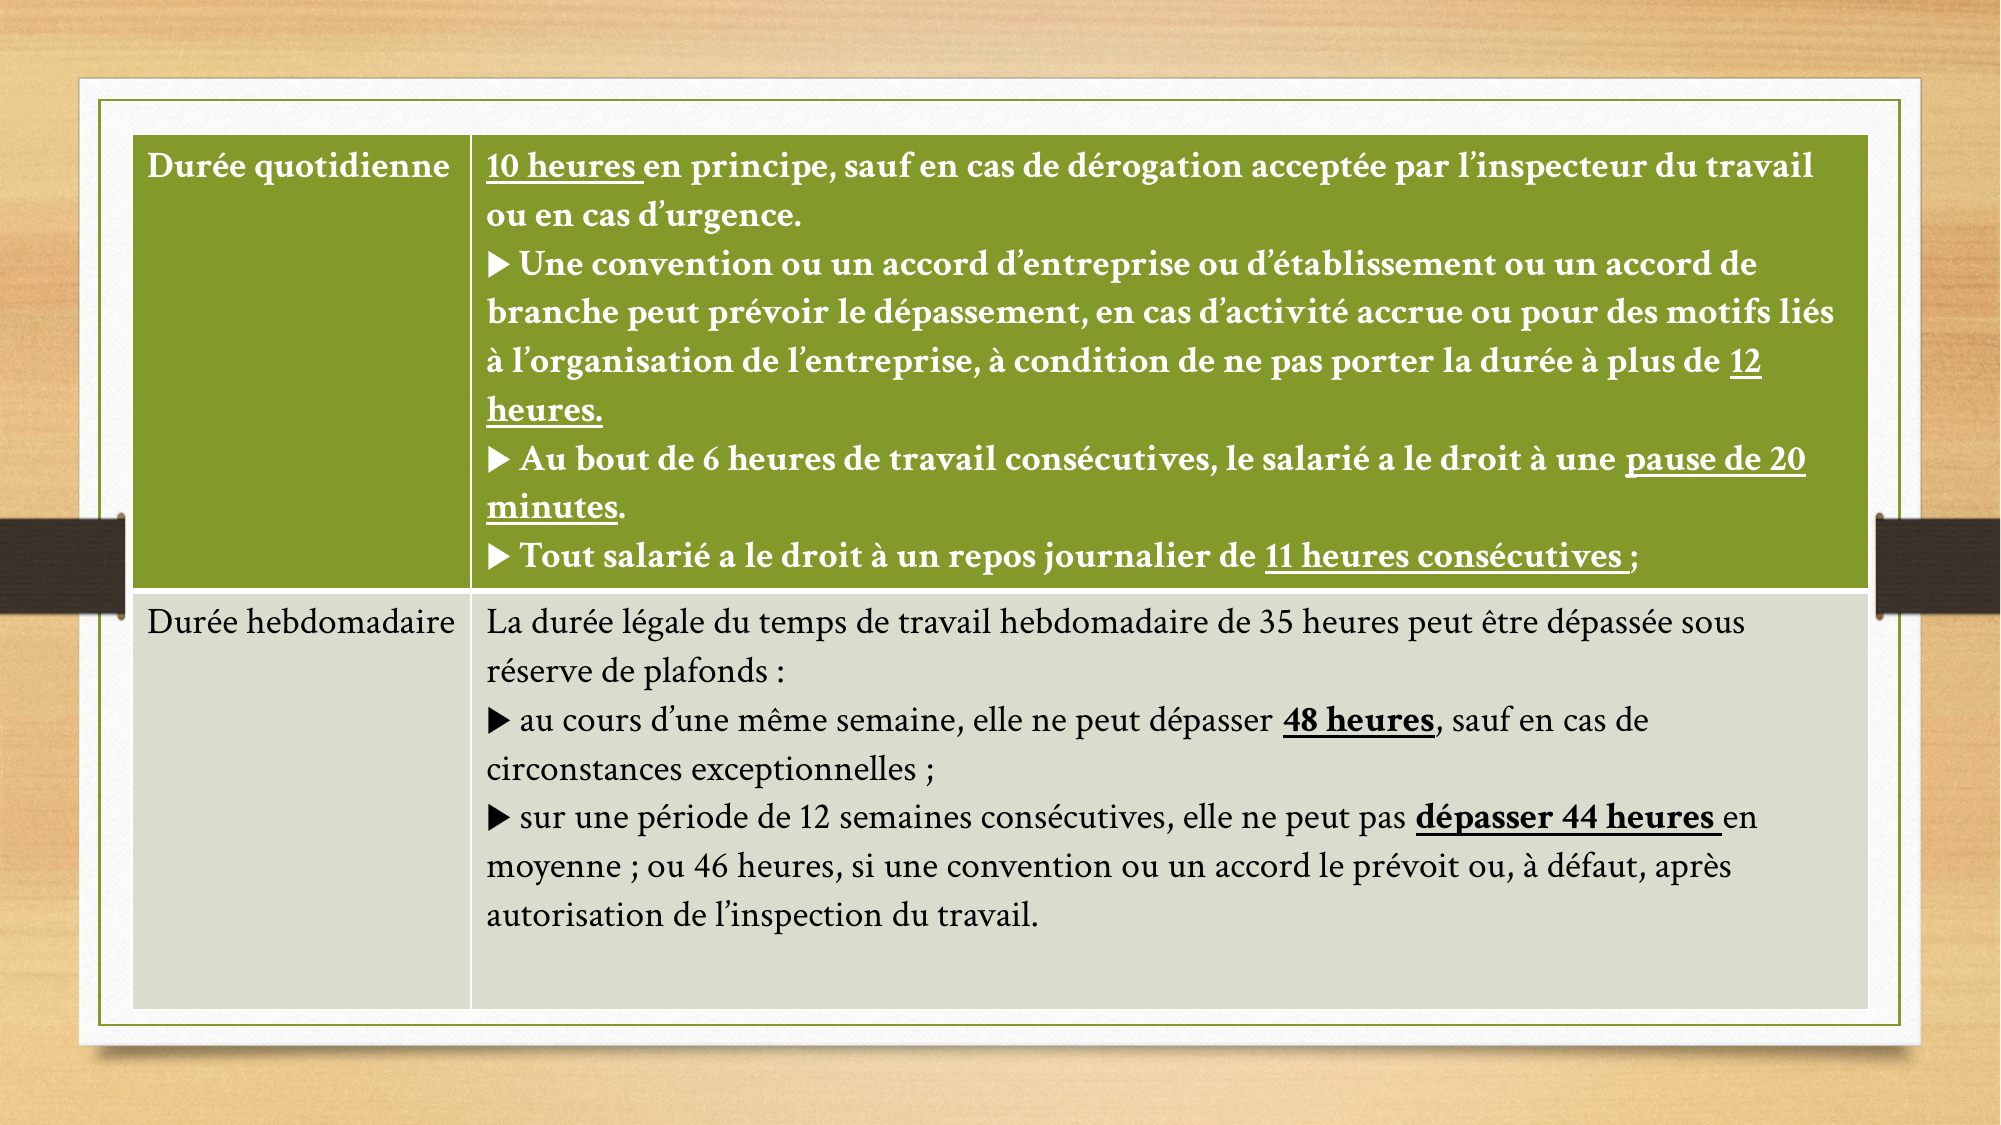

| Durée quotidienne | 10 heures en principe, sauf en cas de dérogation acceptée par l’inspecteur du travail ou en cas d’urgence. ▶ Une convention ou un accord d’entreprise ou d’établissement ou un accord de branche peut prévoir le dépassement, en cas d’activité accrue ou pour des motifs liés à l’organisation de l’entreprise, à condition de ne pas porter la durée à plus de 12 heures. ▶ Au bout de 6 heures de travail consécutives, le salarié a le droit à une pause de 20 minutes. ▶ Tout salarié a le droit à un repos journalier de 11 heures consécutives ; |
| --- | --- |
| Durée hebdomadaire | La durée légale du temps de travail hebdomadaire de 35 heures peut être dépassée sous réserve de plafonds : ▶ au cours d’une même semaine, elle ne peut dépasser 48 heures, sauf en cas de circonstances exceptionnelles ; ▶ sur une période de 12 semaines consécutives, elle ne peut pas dépasser 44 heures en moyenne ; ou 46 heures, si une convention ou un accord le prévoit ou, à défaut, après autorisation de l’inspection du travail. |
22